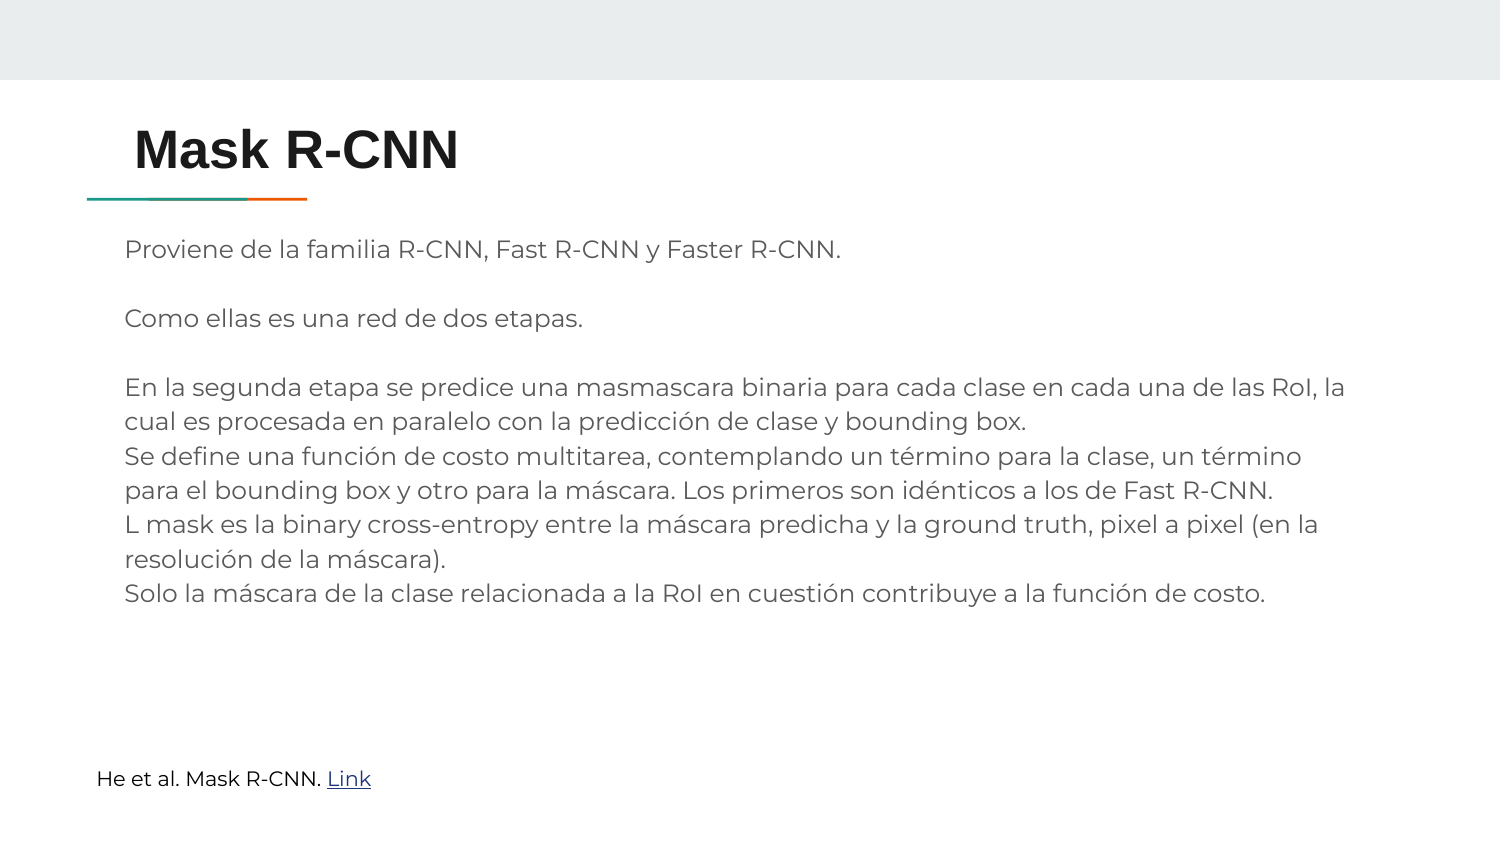

# Mask R-CNN

Proviene de la familia R-CNN, Fast R-CNN y Faster R-CNN.

Como ellas es una red de dos etapas.

En la segunda etapa se predice una masmascara binaria para cada clase en cada una de las RoI, la cual es procesada en paralelo con la predicción de clase y bounding box.
Se define una función de costo multitarea, contemplando un término para la clase, un término para el bounding box y otro para la máscara. Los primeros son idénticos a los de Fast R-CNN.
L mask es la binary cross-entropy entre la máscara predicha y la ground truth, pixel a pixel (en la resolución de la máscara).
Solo la máscara de la clase relacionada a la RoI en cuestión contribuye a la función de costo.

He et al. Mask R-CNN. Link